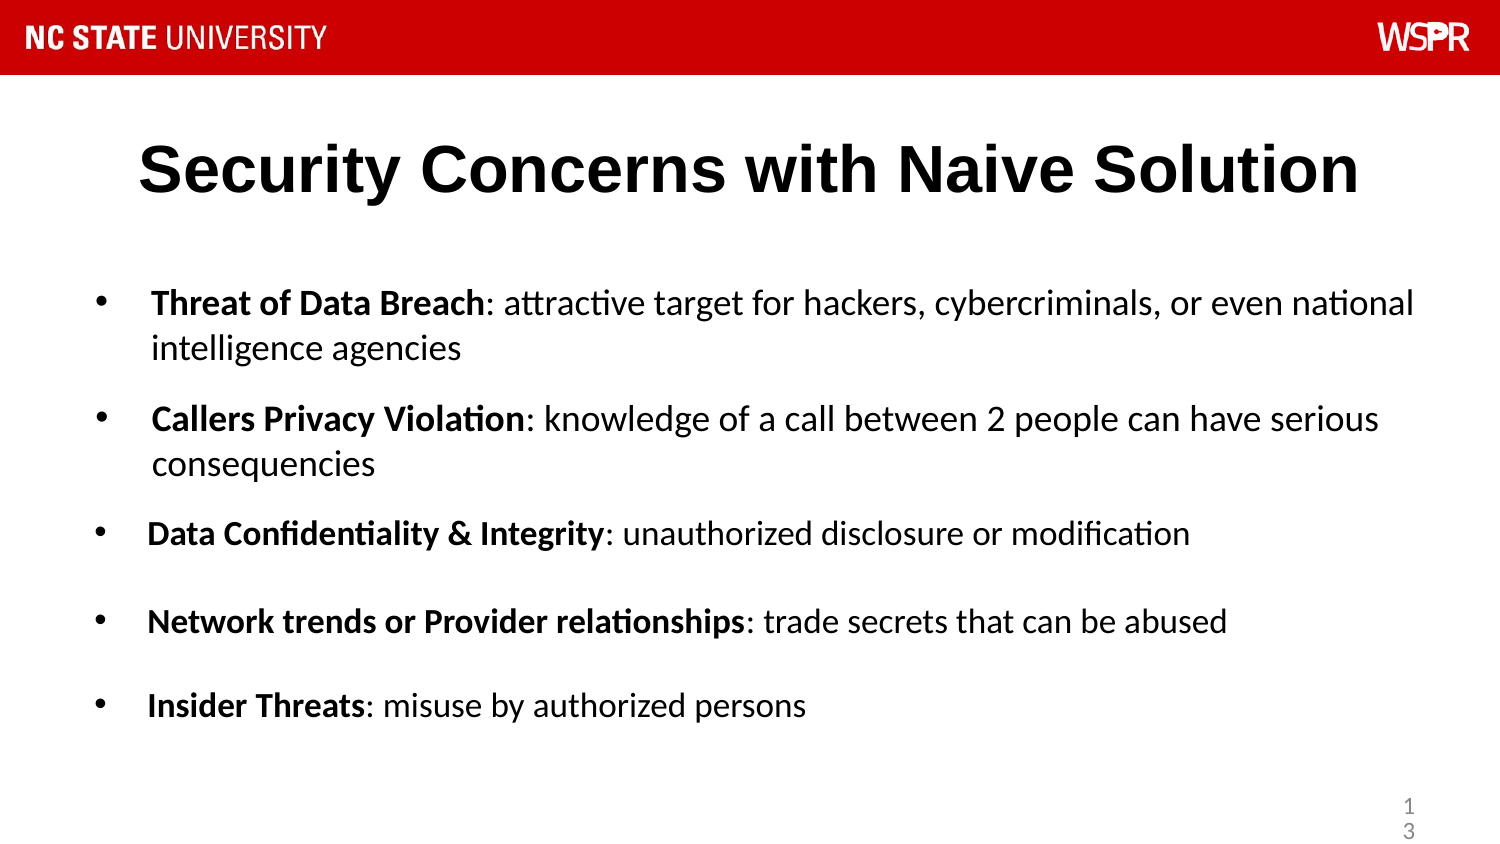

# Security Concerns with Naive Solution
Threat of Data Breach: attractive target for hackers, cybercriminals, or even national intelligence agencies
Callers Privacy Violation: knowledge of a call between 2 people can have serious consequencies
Data Confidentiality & Integrity: unauthorized disclosure or modification
Network trends or Provider relationships: trade secrets that can be abused
Insider Threats: misuse by authorized persons
13